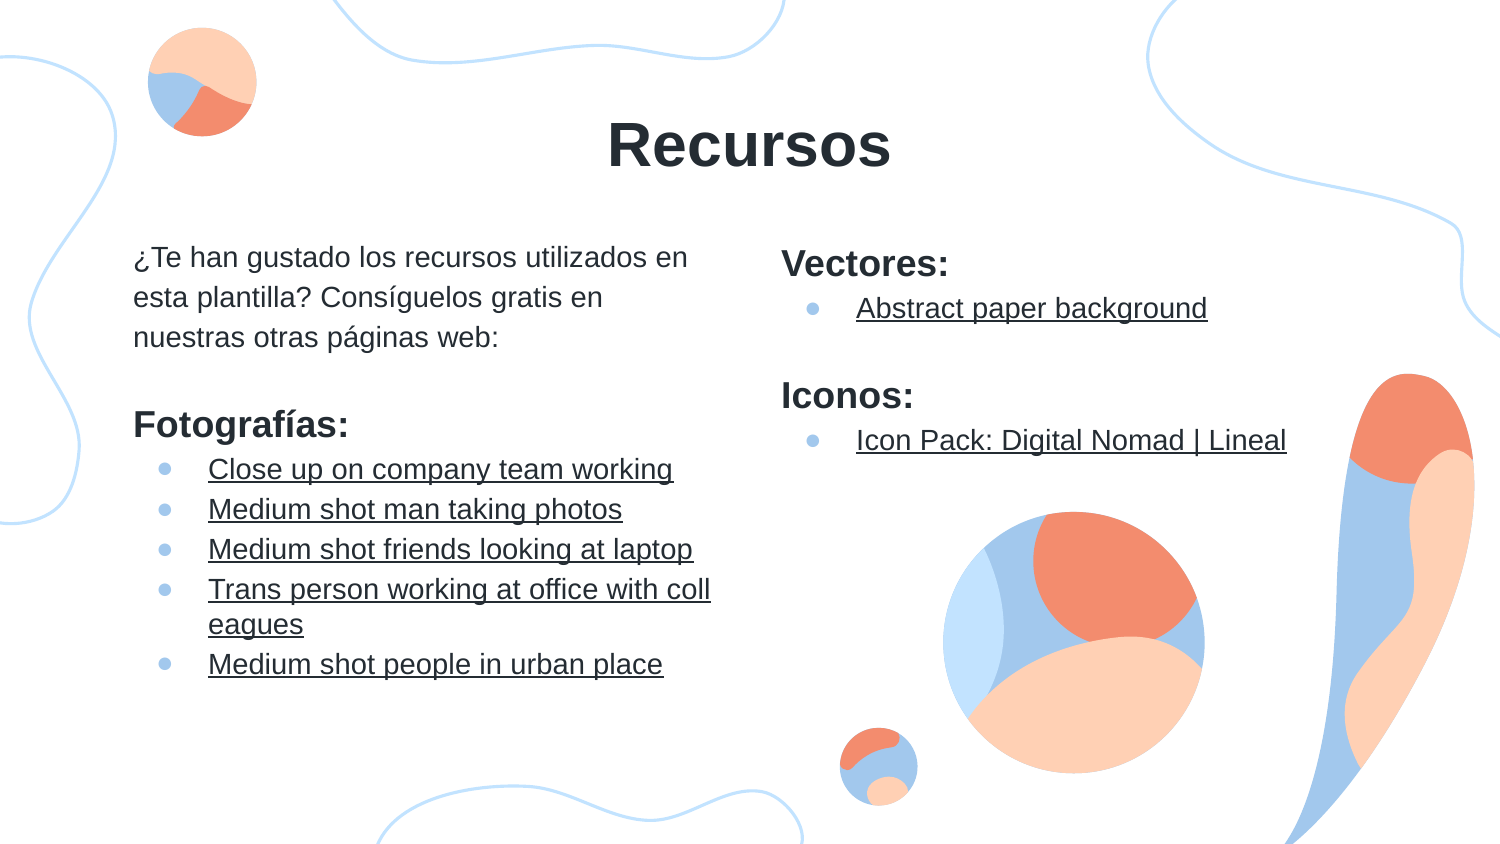

# Recursos
¿Te han gustado los recursos utilizados en esta plantilla? Consíguelos gratis en nuestras otras páginas web:
Fotografías:
Close up on company team working
Medium shot man taking photos
Medium shot friends looking at laptop
Trans person working at office with colleagues
Medium shot people in urban place
Vectores:
Abstract paper background

Iconos:
Icon Pack: Digital Nomad | Lineal